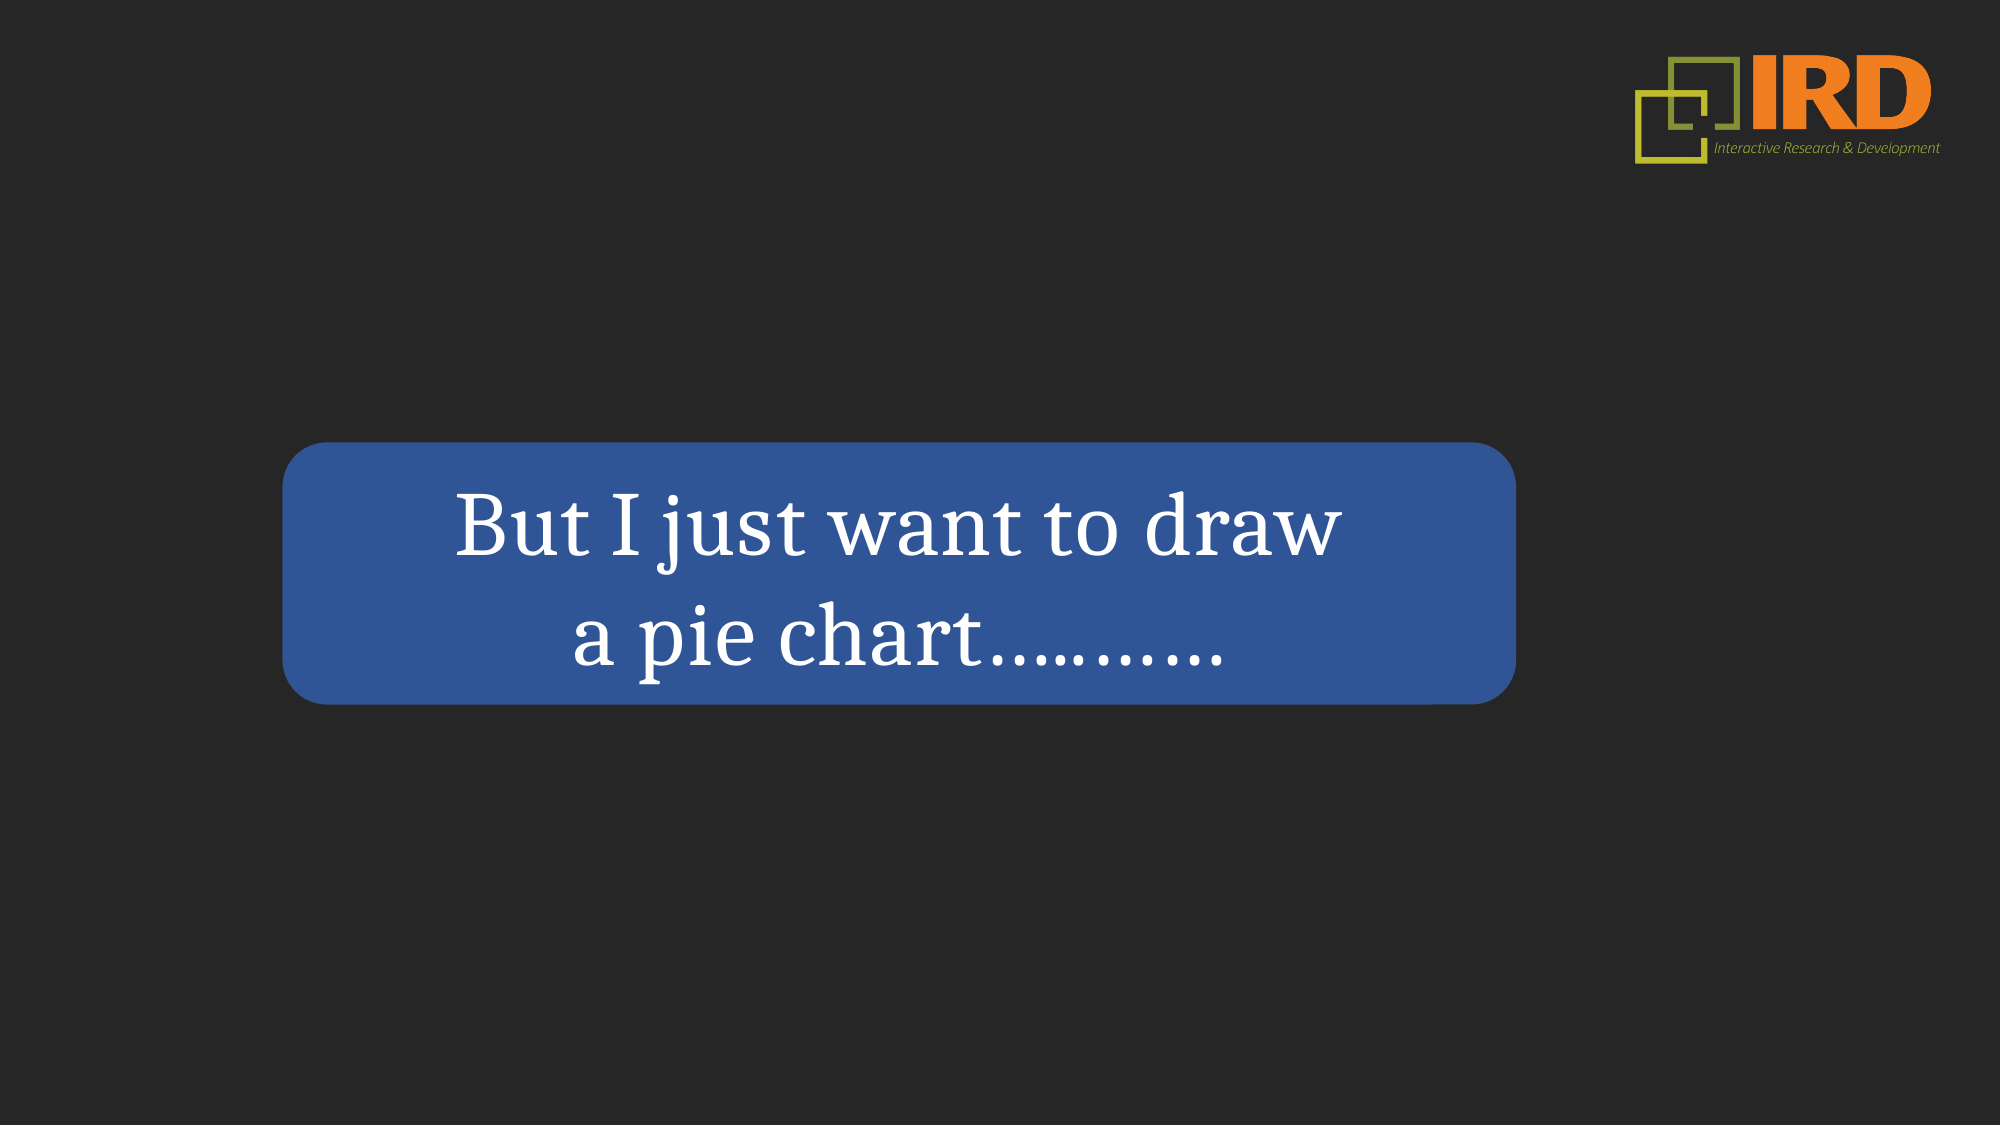

But I just want to draw
a pie chart…..……